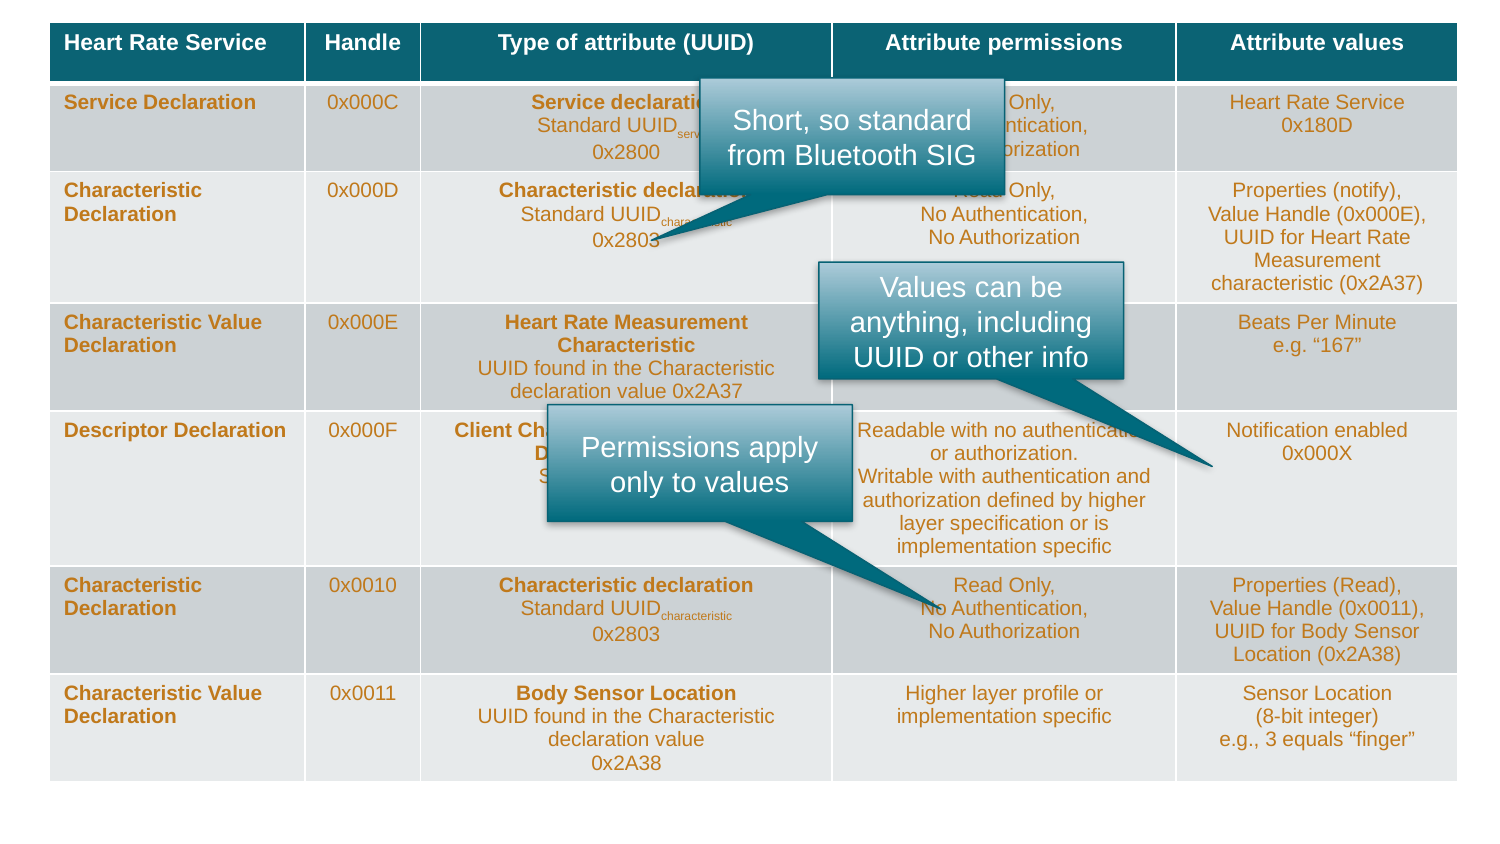

| Heart Rate Service | Handle | Type of attribute (UUID) | Attribute permissions | Attribute values |
| --- | --- | --- | --- | --- |
| Service Declaration | 0x000C | Service declaration Standard UUIDservice 0x2800 | Read Only, No Authentication, No Authorization | Heart Rate Service 0x180D |
| Characteristic Declaration | 0x000D | Characteristic declaration Standard UUIDcharacteristic 0x2803 | Read Only, No Authentication, No Authorization | Properties (notify), Value Handle (0x000E), UUID for Heart Rate Measurement characteristic (0x2A37) |
| Characteristic Value Declaration | 0x000E | Heart Rate Measurement Characteristic UUID found in the Characteristic declaration value 0x2A37 | Higher layer profile or implementation specific | Beats Per Minute e.g. “167” |
| Descriptor Declaration | 0x000F | Client Characteristic Configuration Descriptor (CCCD) Standard UUIDCCCD 0x2902 | Readable with no authentication or authorization. Writable with authentication and authorization defined by higher layer specification or is implementation specific | Notification enabled 0x000X |
| Characteristic Declaration | 0x0010 | Characteristic declaration Standard UUIDcharacteristic 0x2803 | Read Only, No Authentication, No Authorization | Properties (Read), Value Handle (0x0011), UUID for Body Sensor Location (0x2A38) |
| Characteristic Value Declaration | 0x0011 | Body Sensor Location UUID found in the Characteristic declaration value 0x2A38 | Higher layer profile or implementation specific | Sensor Location (8-bit integer) e.g., 3 equals “finger” |
Short, so standard from Bluetooth SIG
# ATT – Attribute Protocol examples
Values can be anything, including UUID or other info
Permissions apply only to values